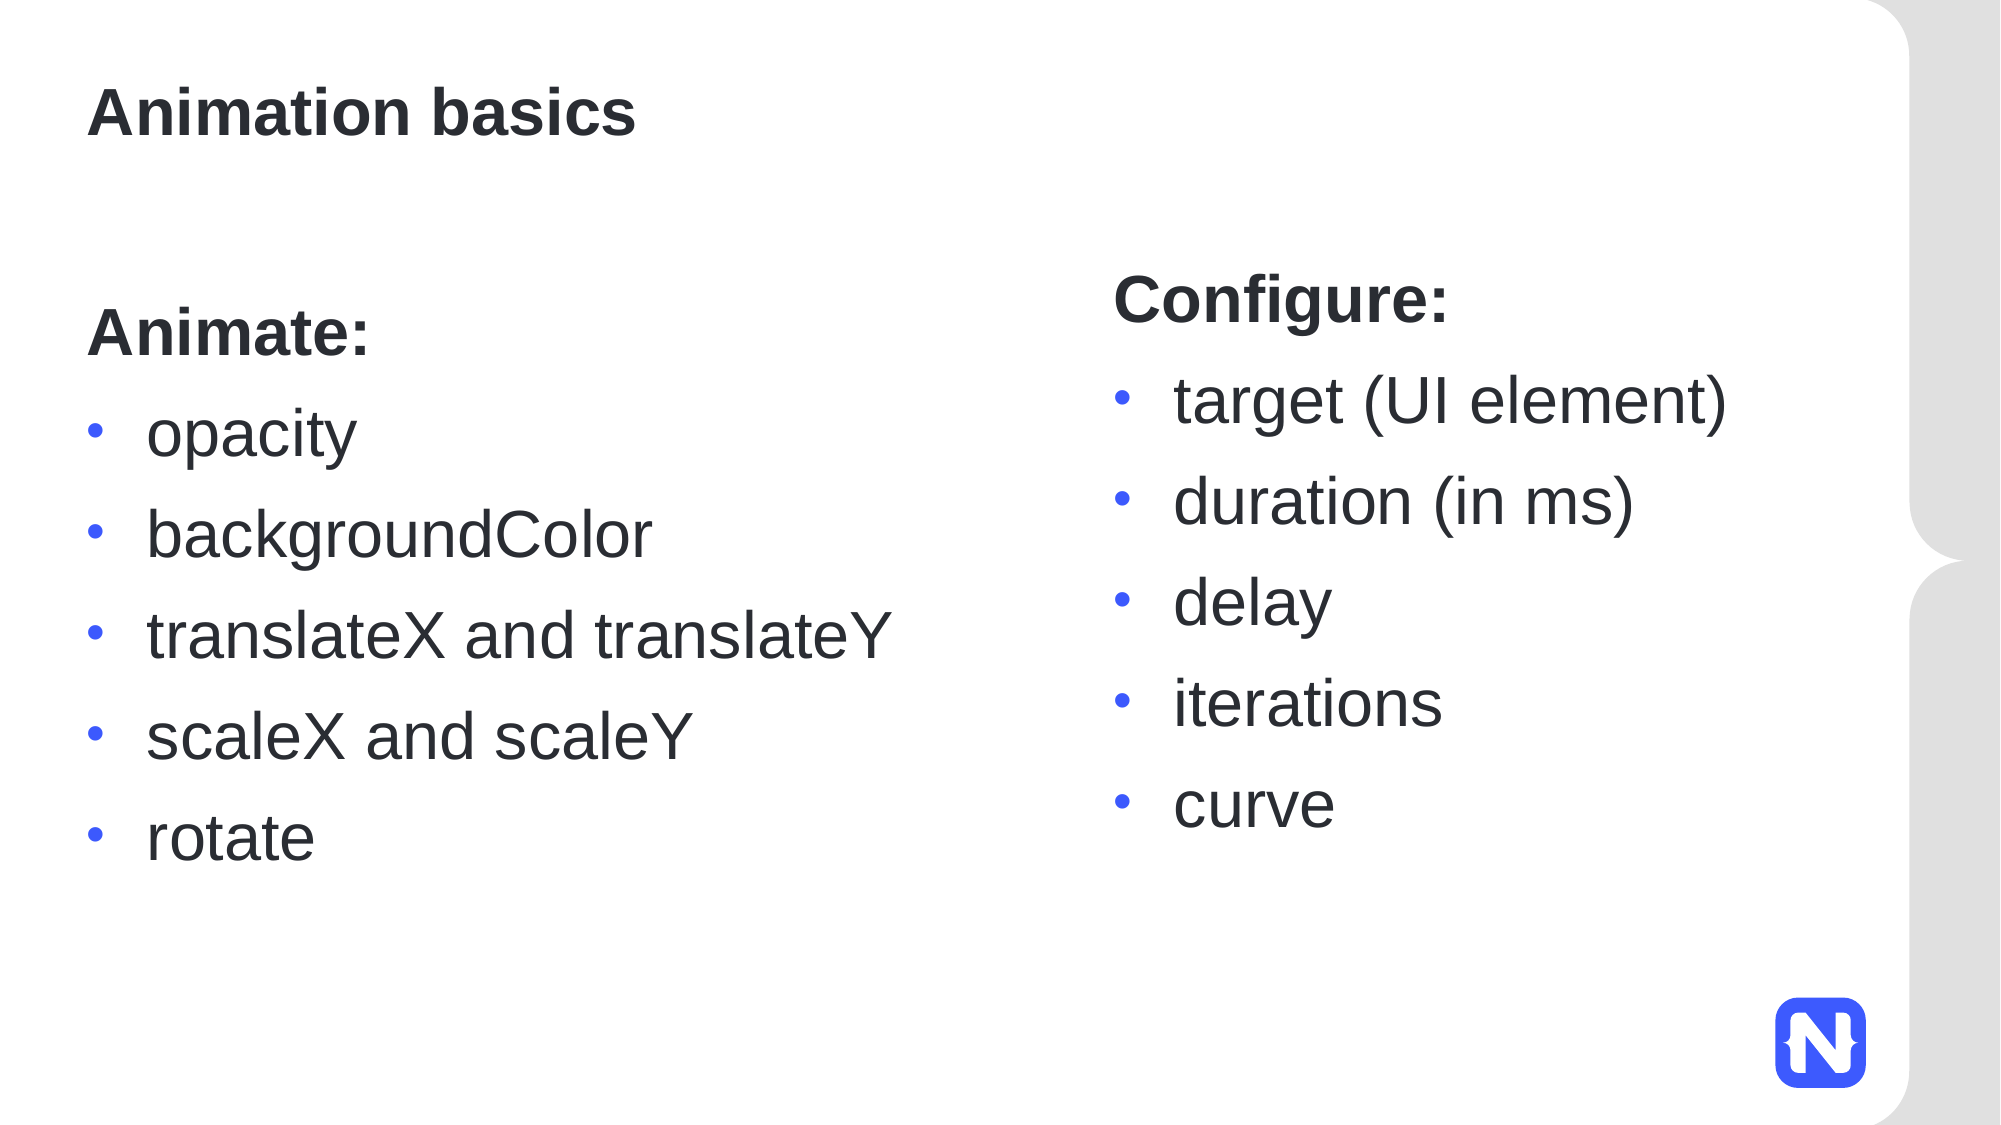

# Animation basics
Configure:
target (UI element)
duration (in ms)
delay
iterations
curve
Animate:
opacity
backgroundColor
translateX and translateY
scaleX and scaleY
rotate